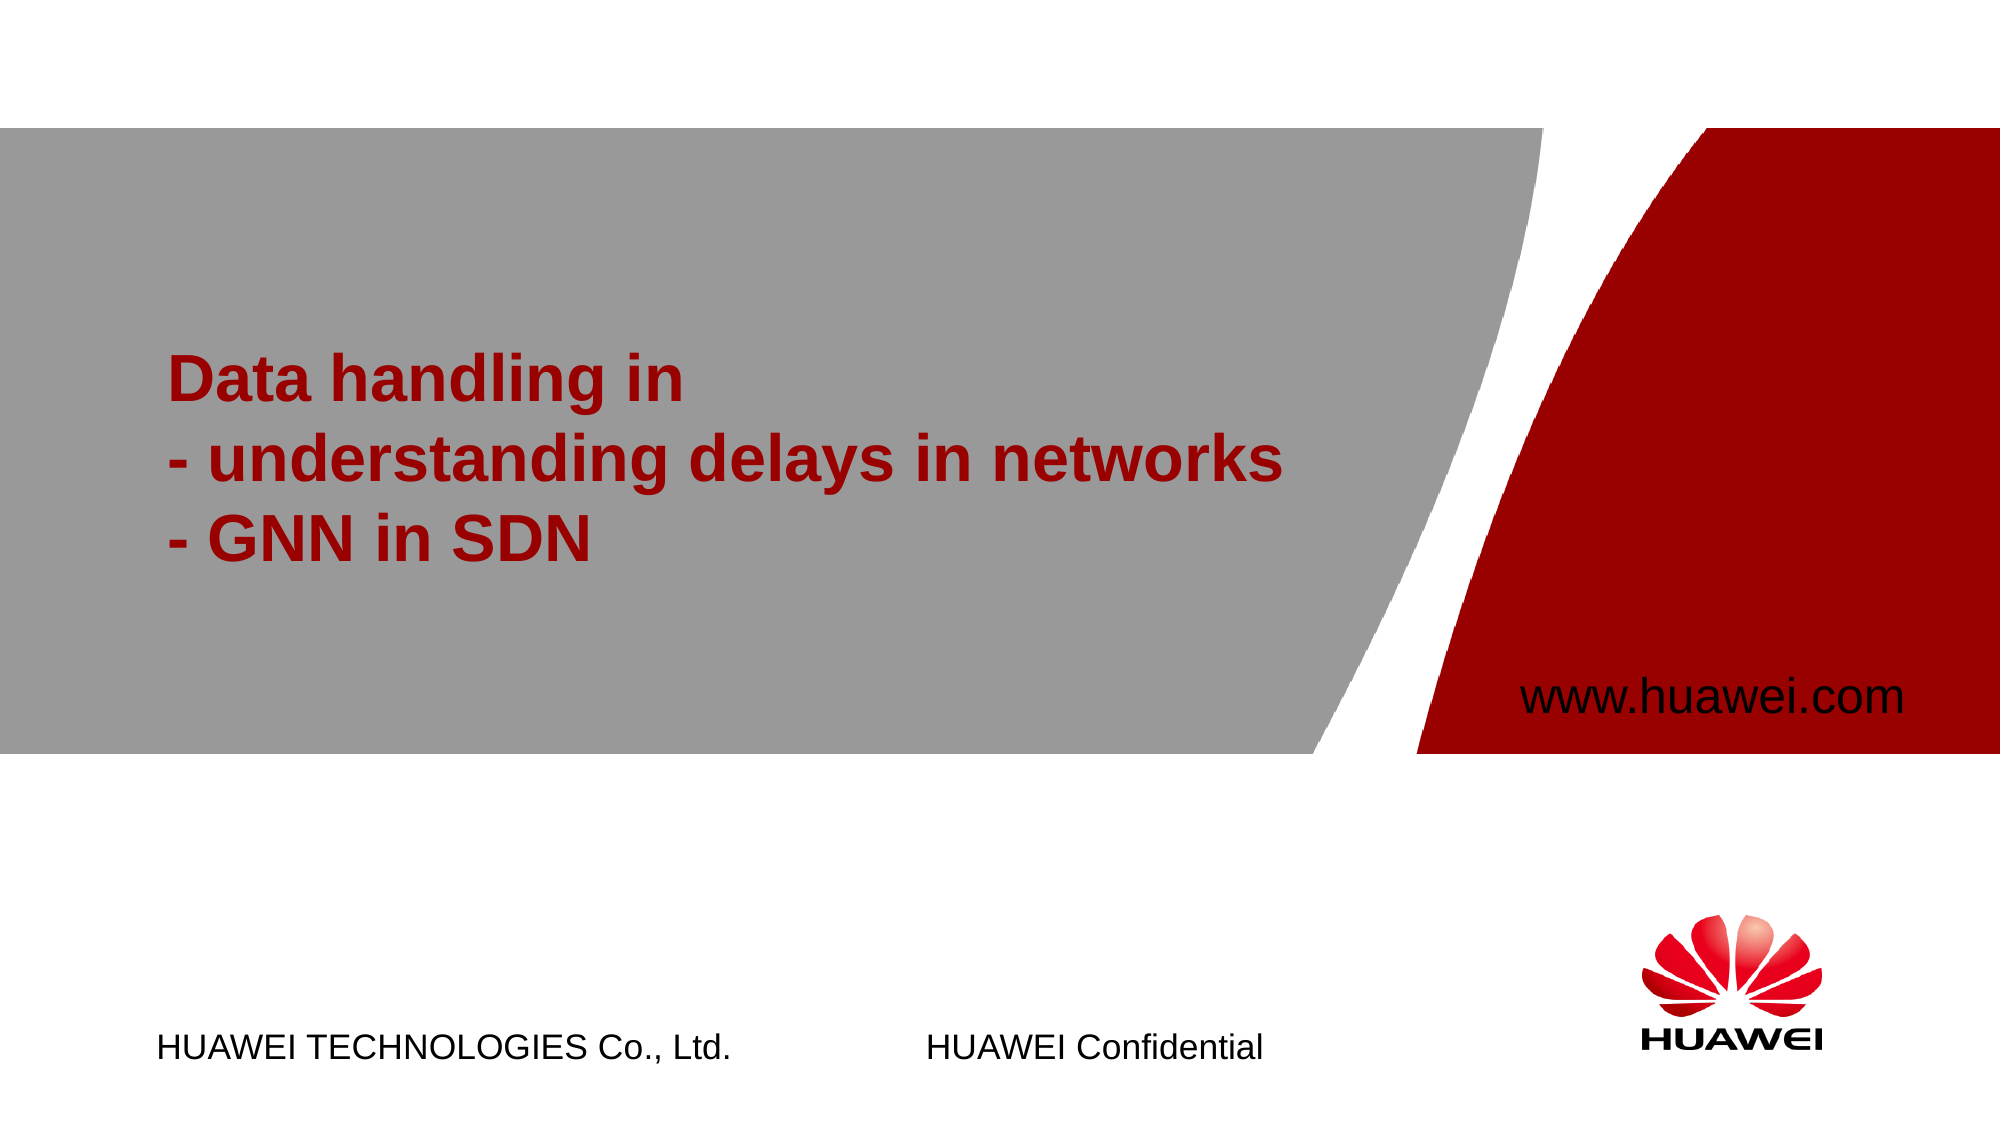

# Data handling in - understanding delays in networks - GNN in SDN